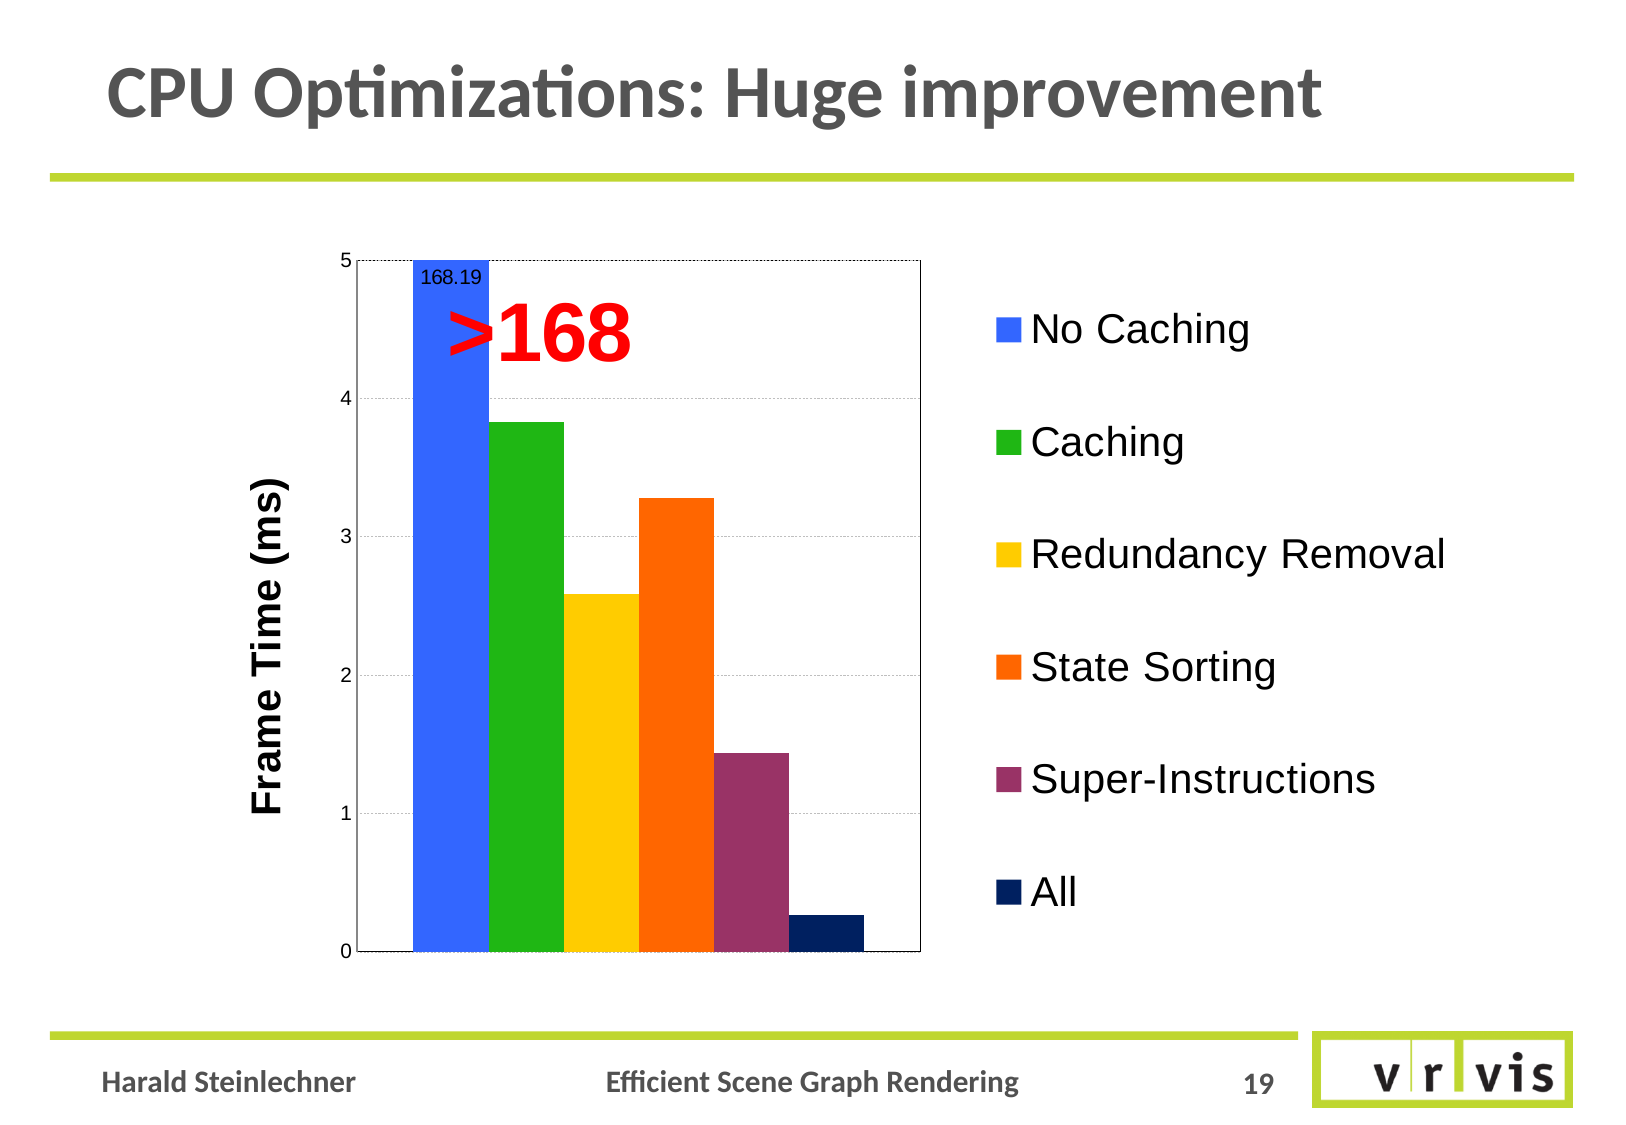

# CPU Optimizations: Huge improvement

### Chart

| Category |  |  |  |  |  |  |
|---|---|---|---|---|---|---|
19